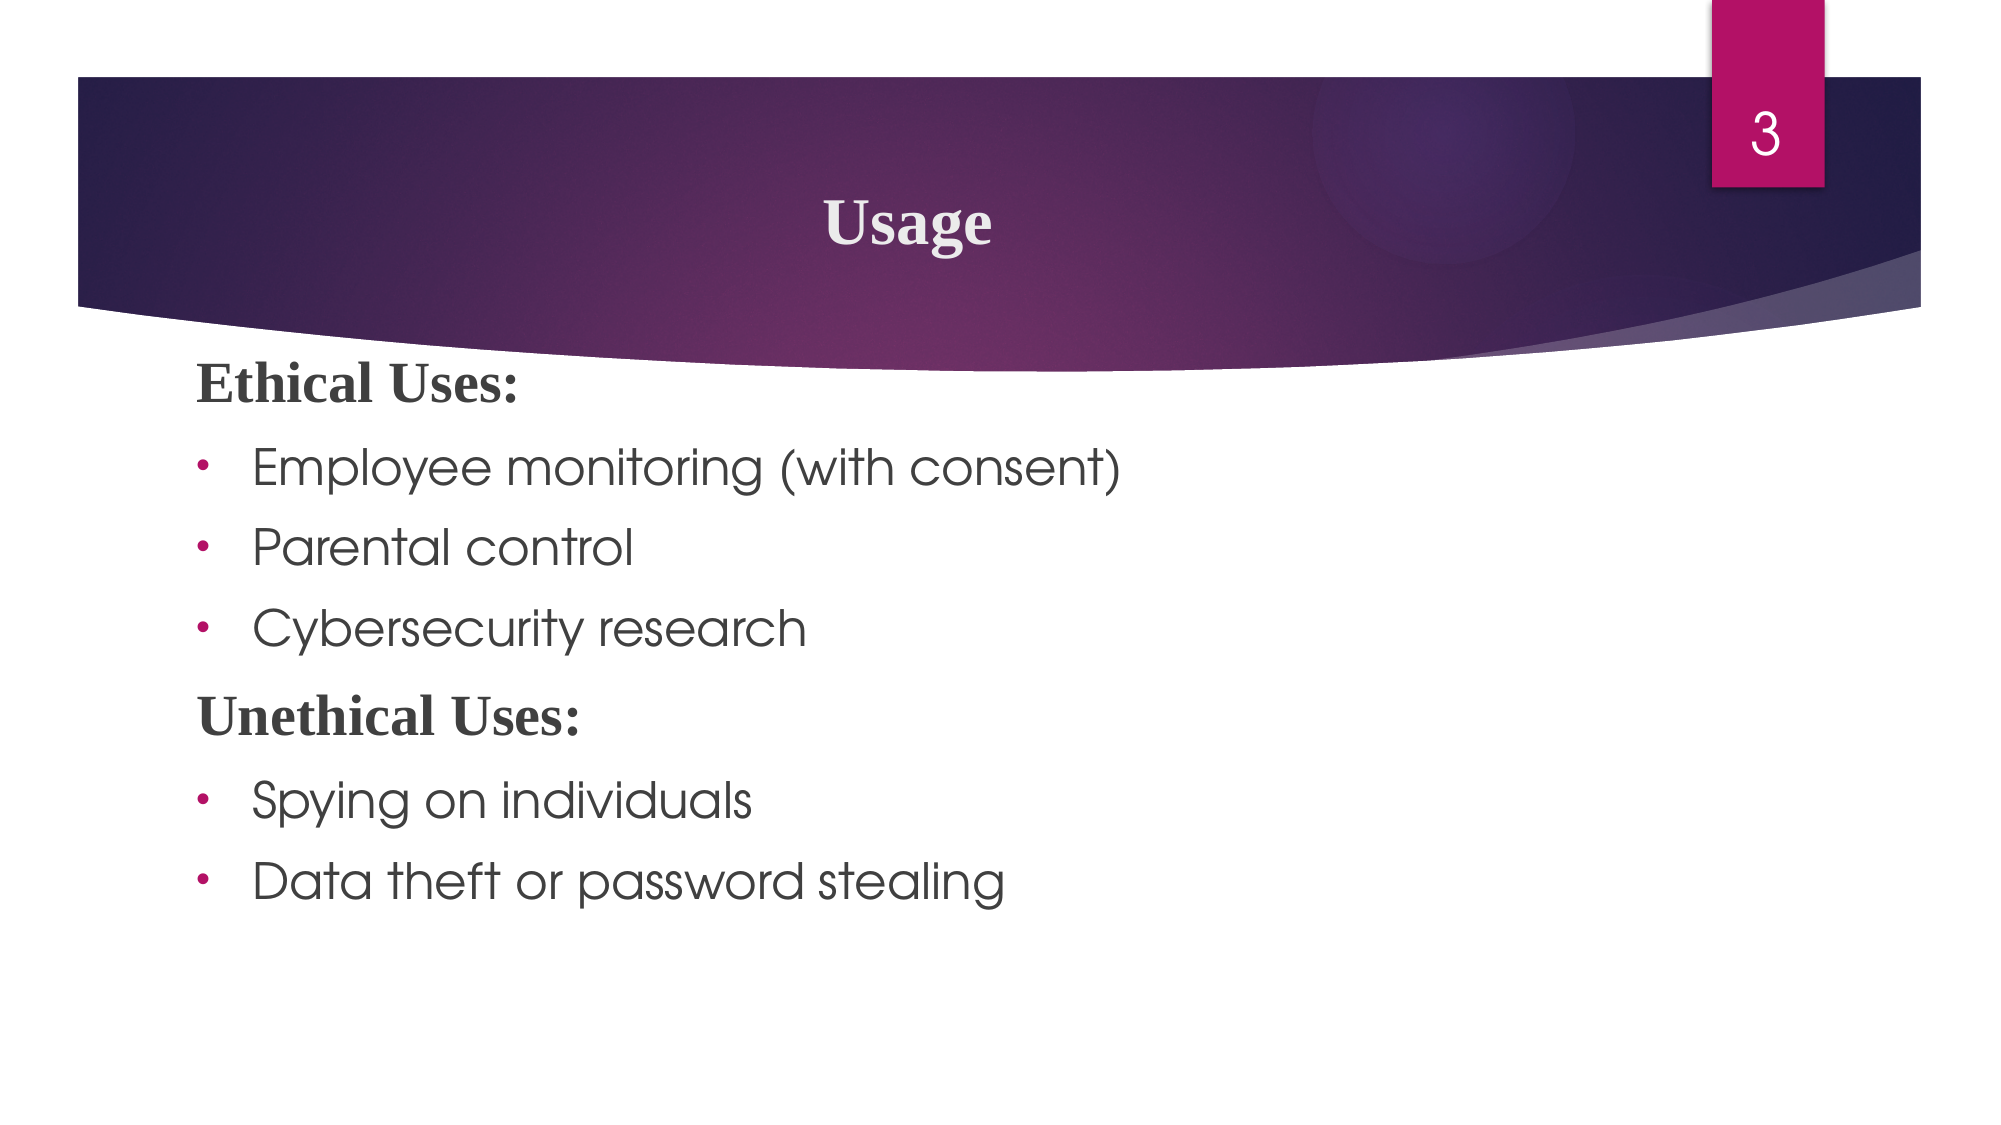

3
# Usage
Ethical Uses:
Employee monitoring (with consent)
Parental control
Cybersecurity research
Unethical Uses:
Spying on individuals
Data theft or password stealing